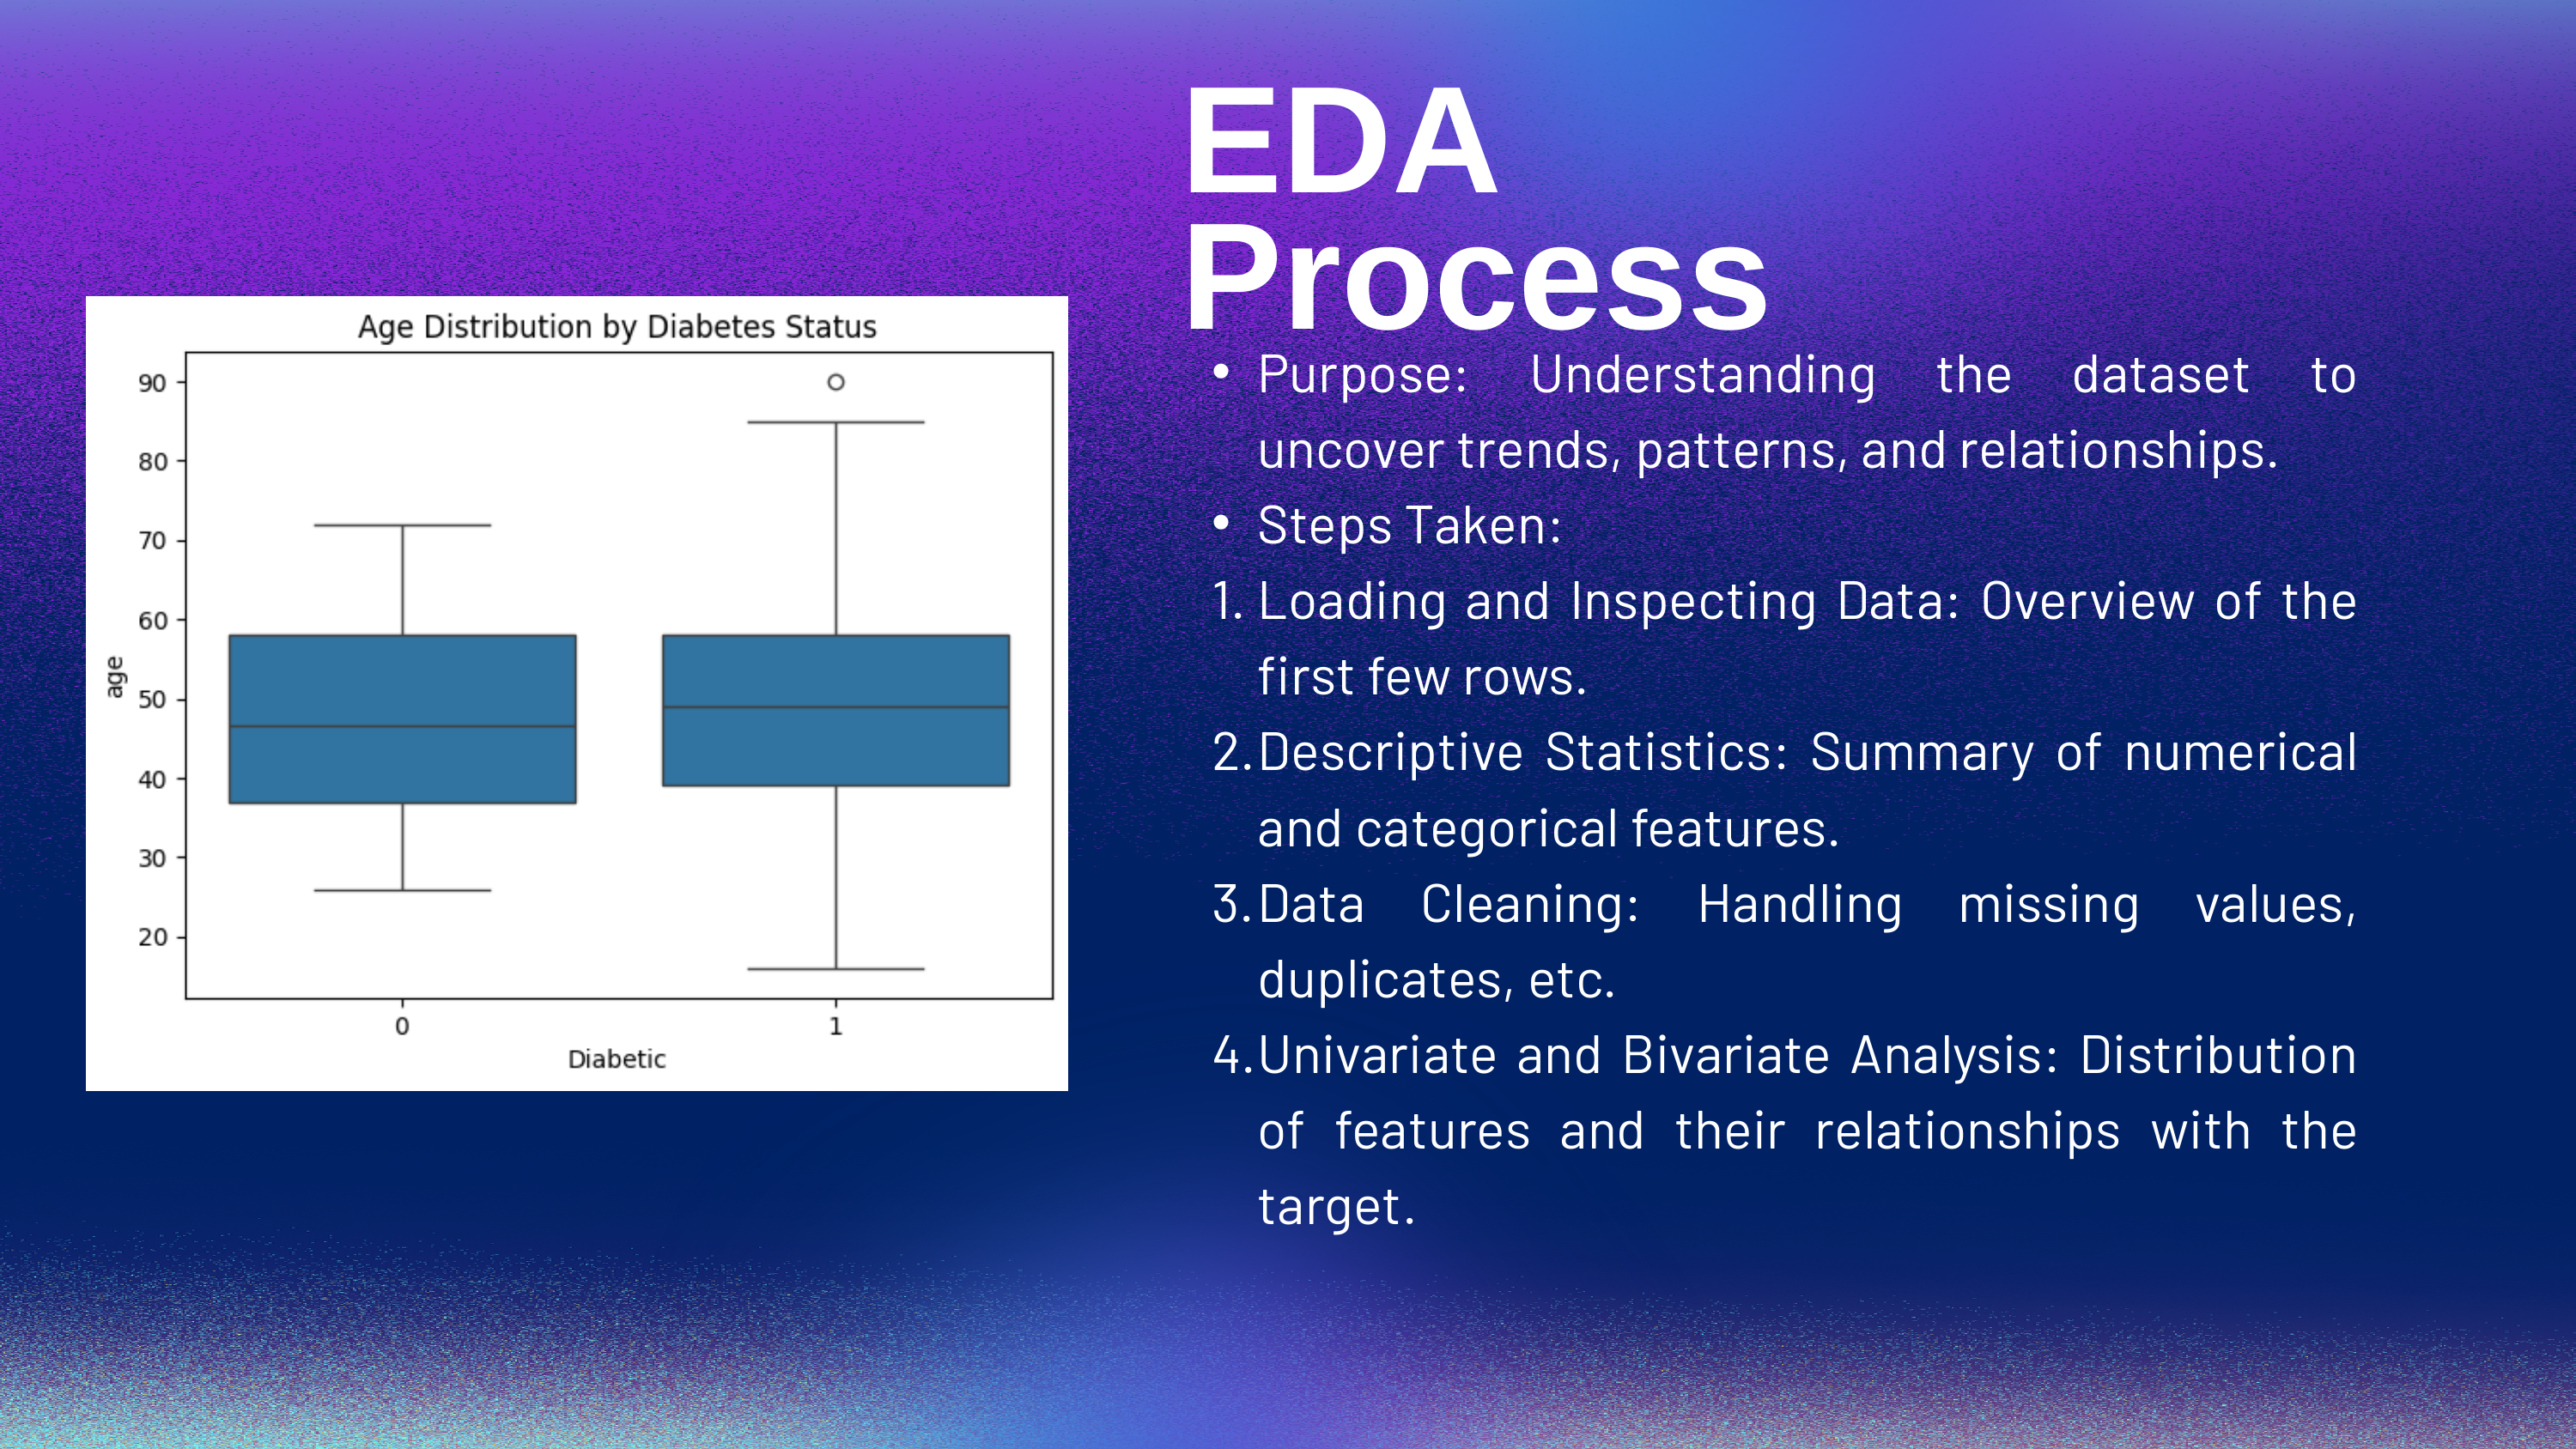

EDA Process

Purpose: Understanding the dataset to uncover trends, patterns, and relationships.
Steps Taken:
Loading and Inspecting Data: Overview of the first few rows.
Descriptive Statistics: Summary of numerical and categorical features.
Data Cleaning: Handling missing values, duplicates, etc.
Univariate and Bivariate Analysis: Distribution of features and their relationships with the target.